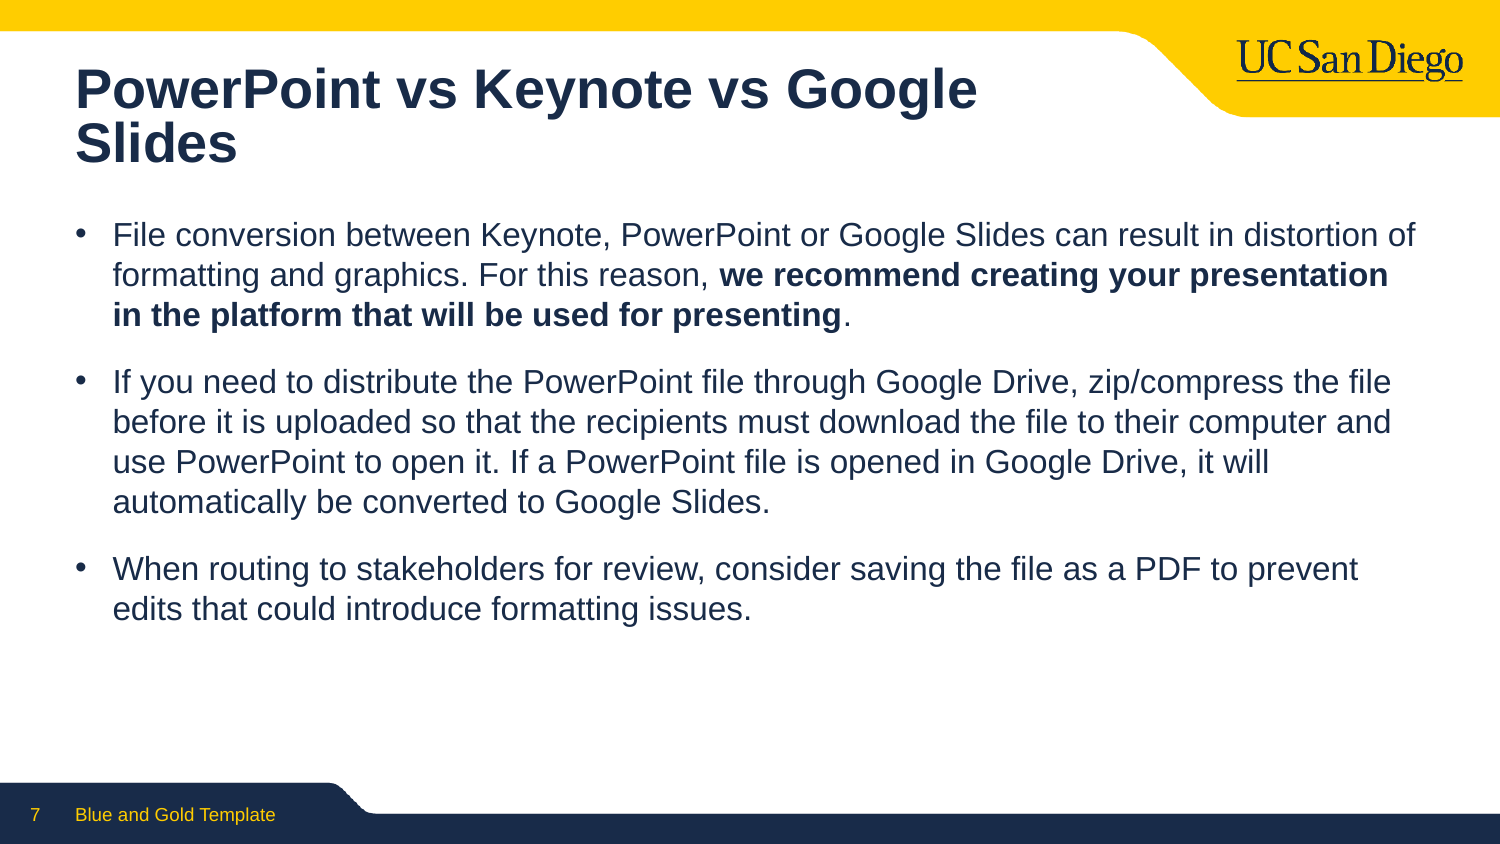

# PowerPoint vs Keynote vs Google Slides
File conversion between Keynote, PowerPoint or Google Slides can result in distortion of formatting and graphics. For this reason, we recommend creating your presentation in the platform that will be used for presenting.
If you need to distribute the PowerPoint file through Google Drive, zip/compress the file before it is uploaded so that the recipients must download the file to their computer and use PowerPoint to open it. If a PowerPoint file is opened in Google Drive, it will automatically be converted to Google Slides.
When routing to stakeholders for review, consider saving the file as a PDF to prevent edits that could introduce formatting issues.
7
Blue and Gold Template